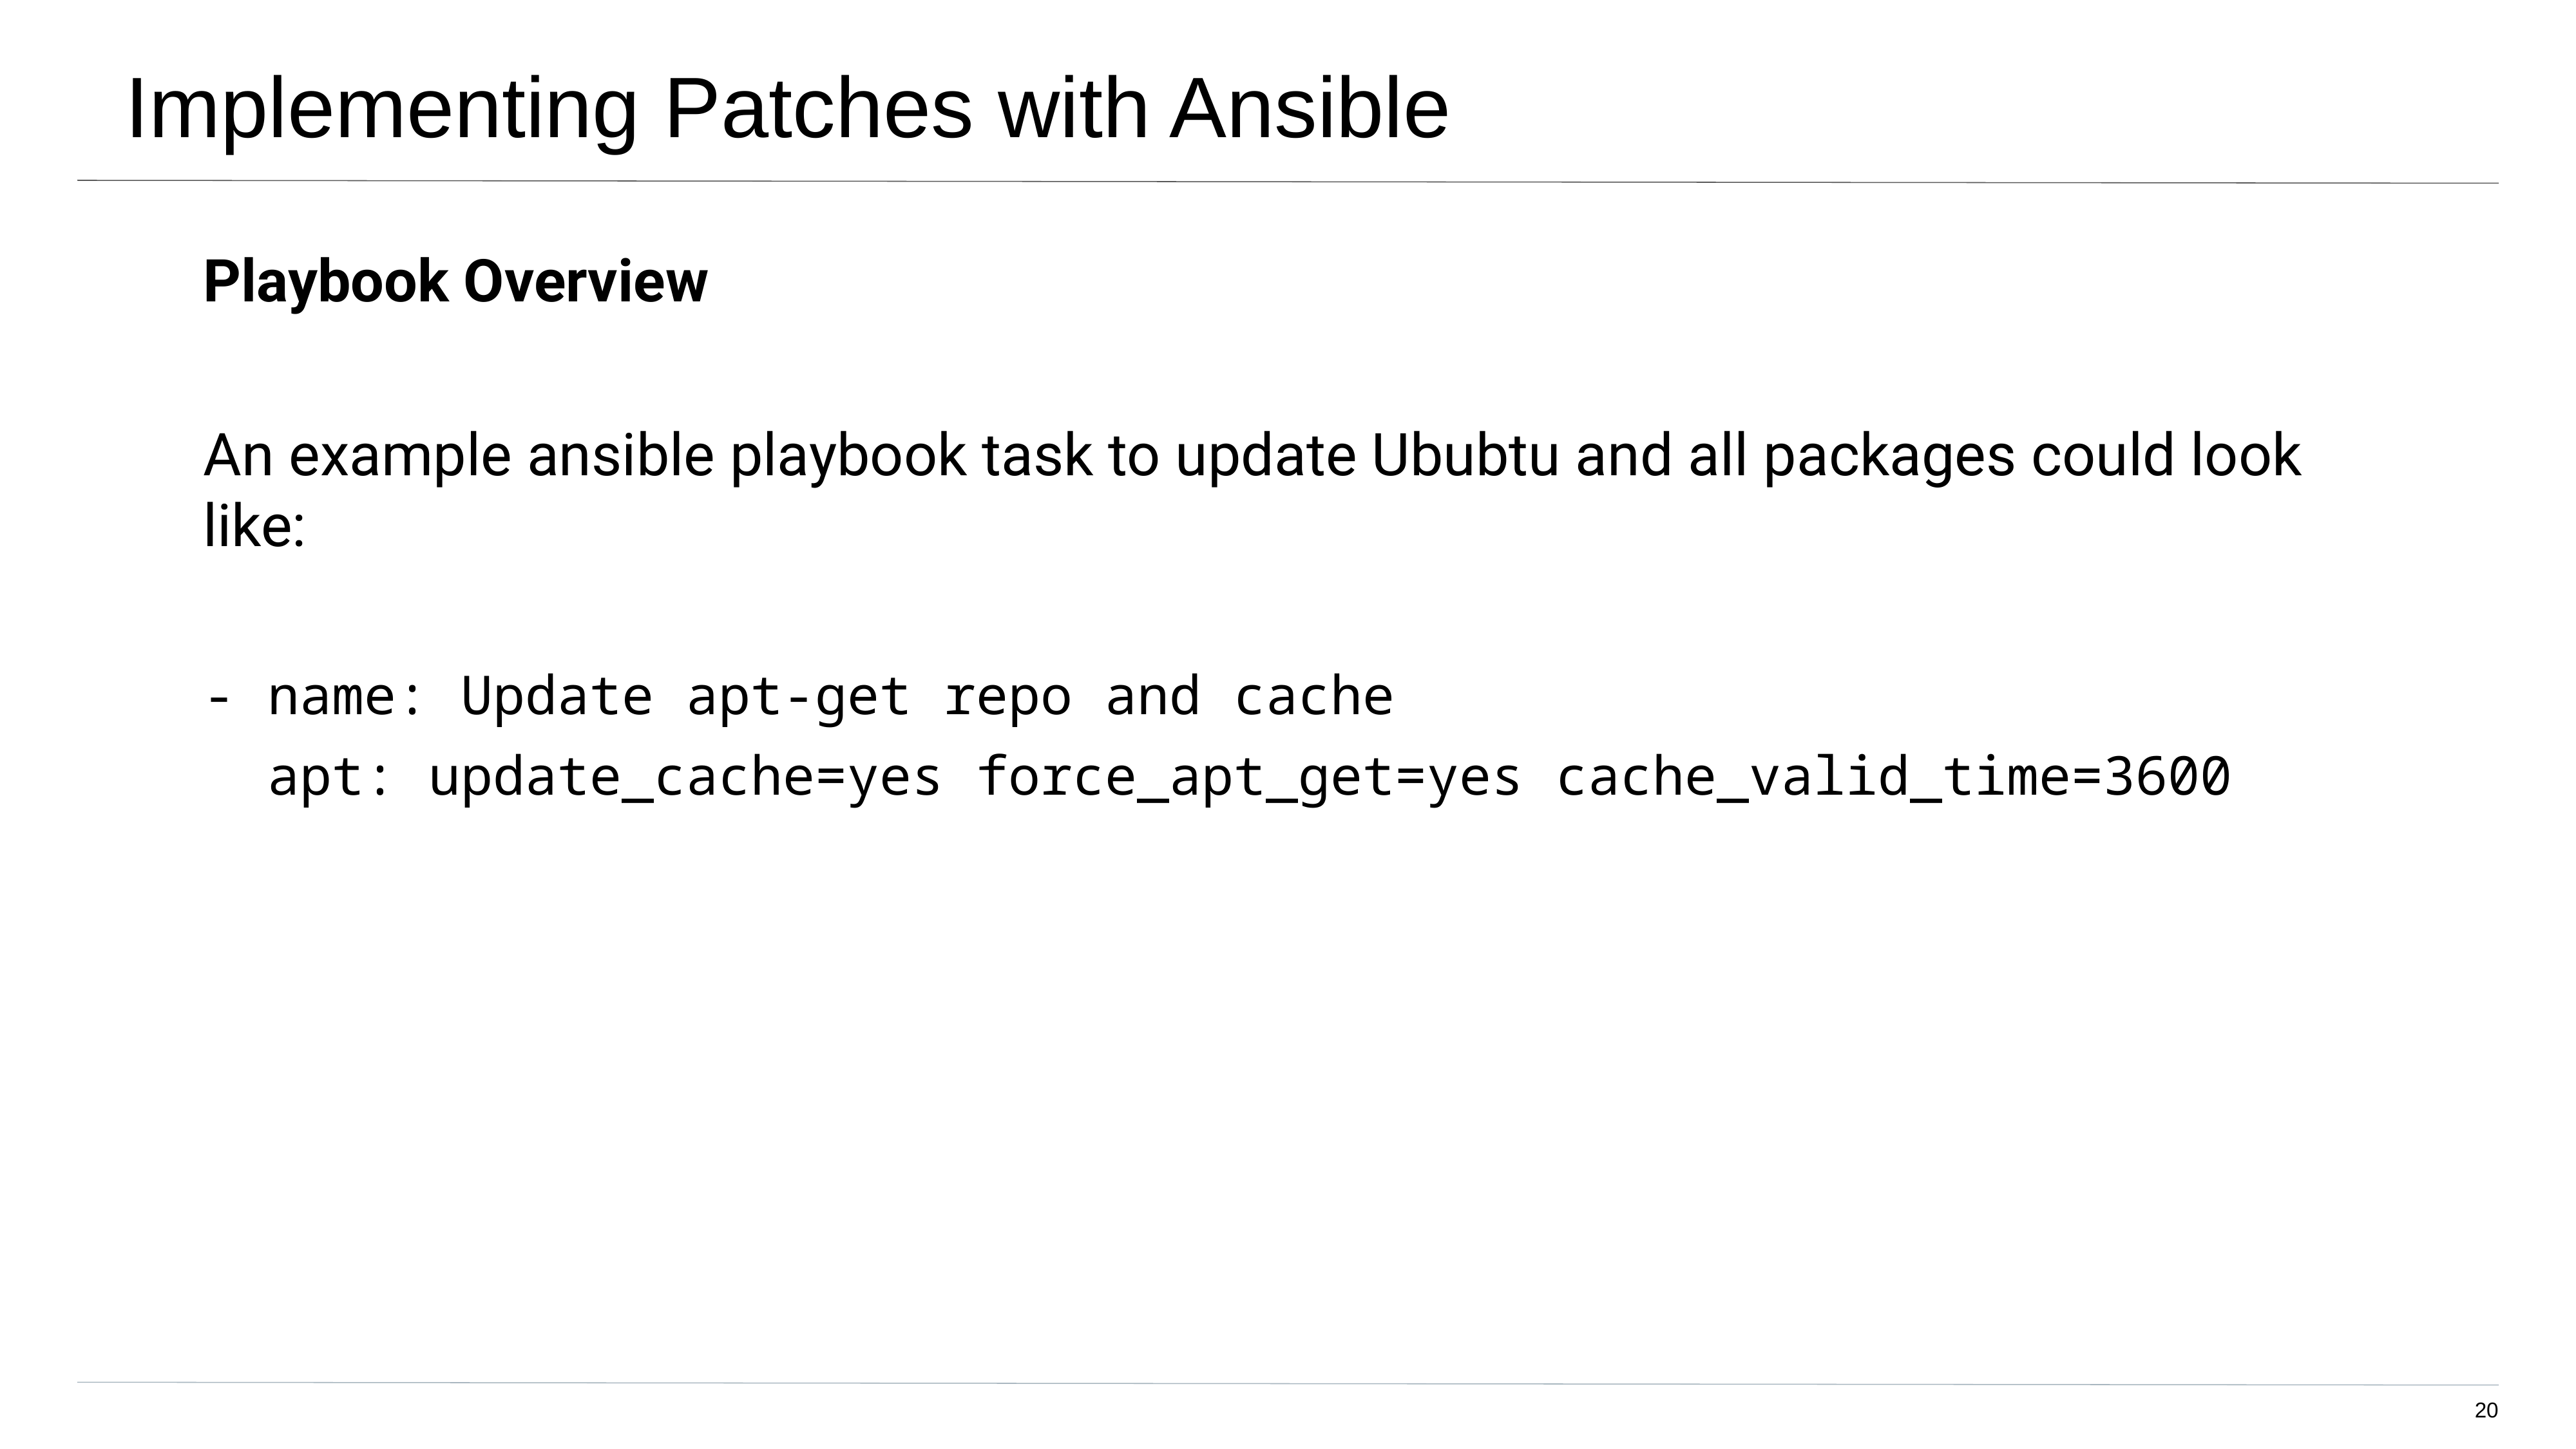

# Implementing Patches with Ansible
Playbook Overview

An example ansible playbook task to update Ububtu and all packages could look like:

- name: Update apt-get repo and cache
  apt: update_cache=yes force_apt_get=yes cache_valid_time=3600
20